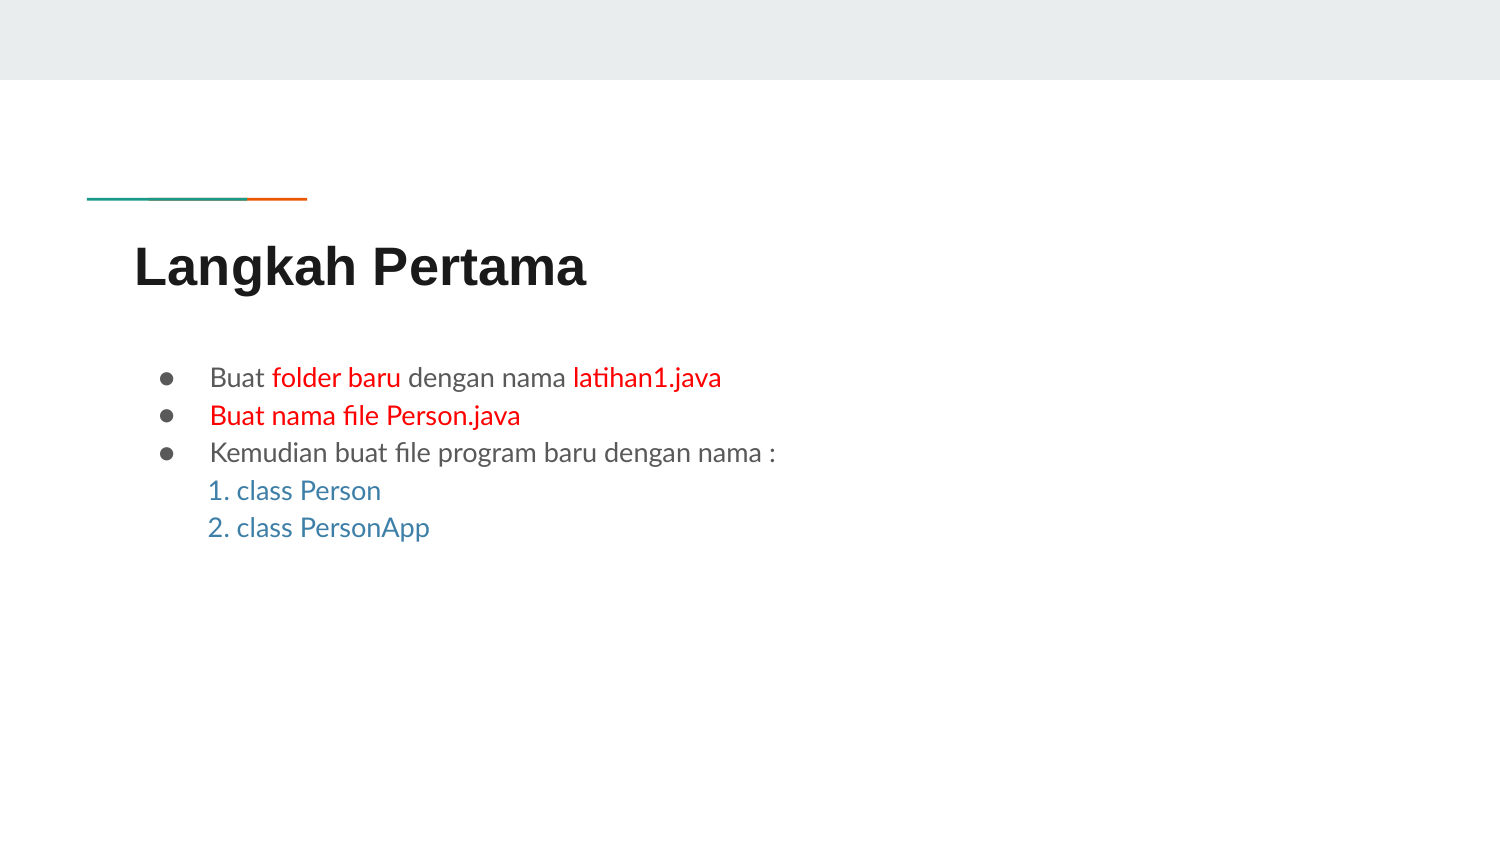

# Langkah Pertama
Buat folder baru dengan nama latihan1.java
Buat nama file Person.java
Kemudian buat file program baru dengan nama :
       1. class Person
       2. class PersonApp